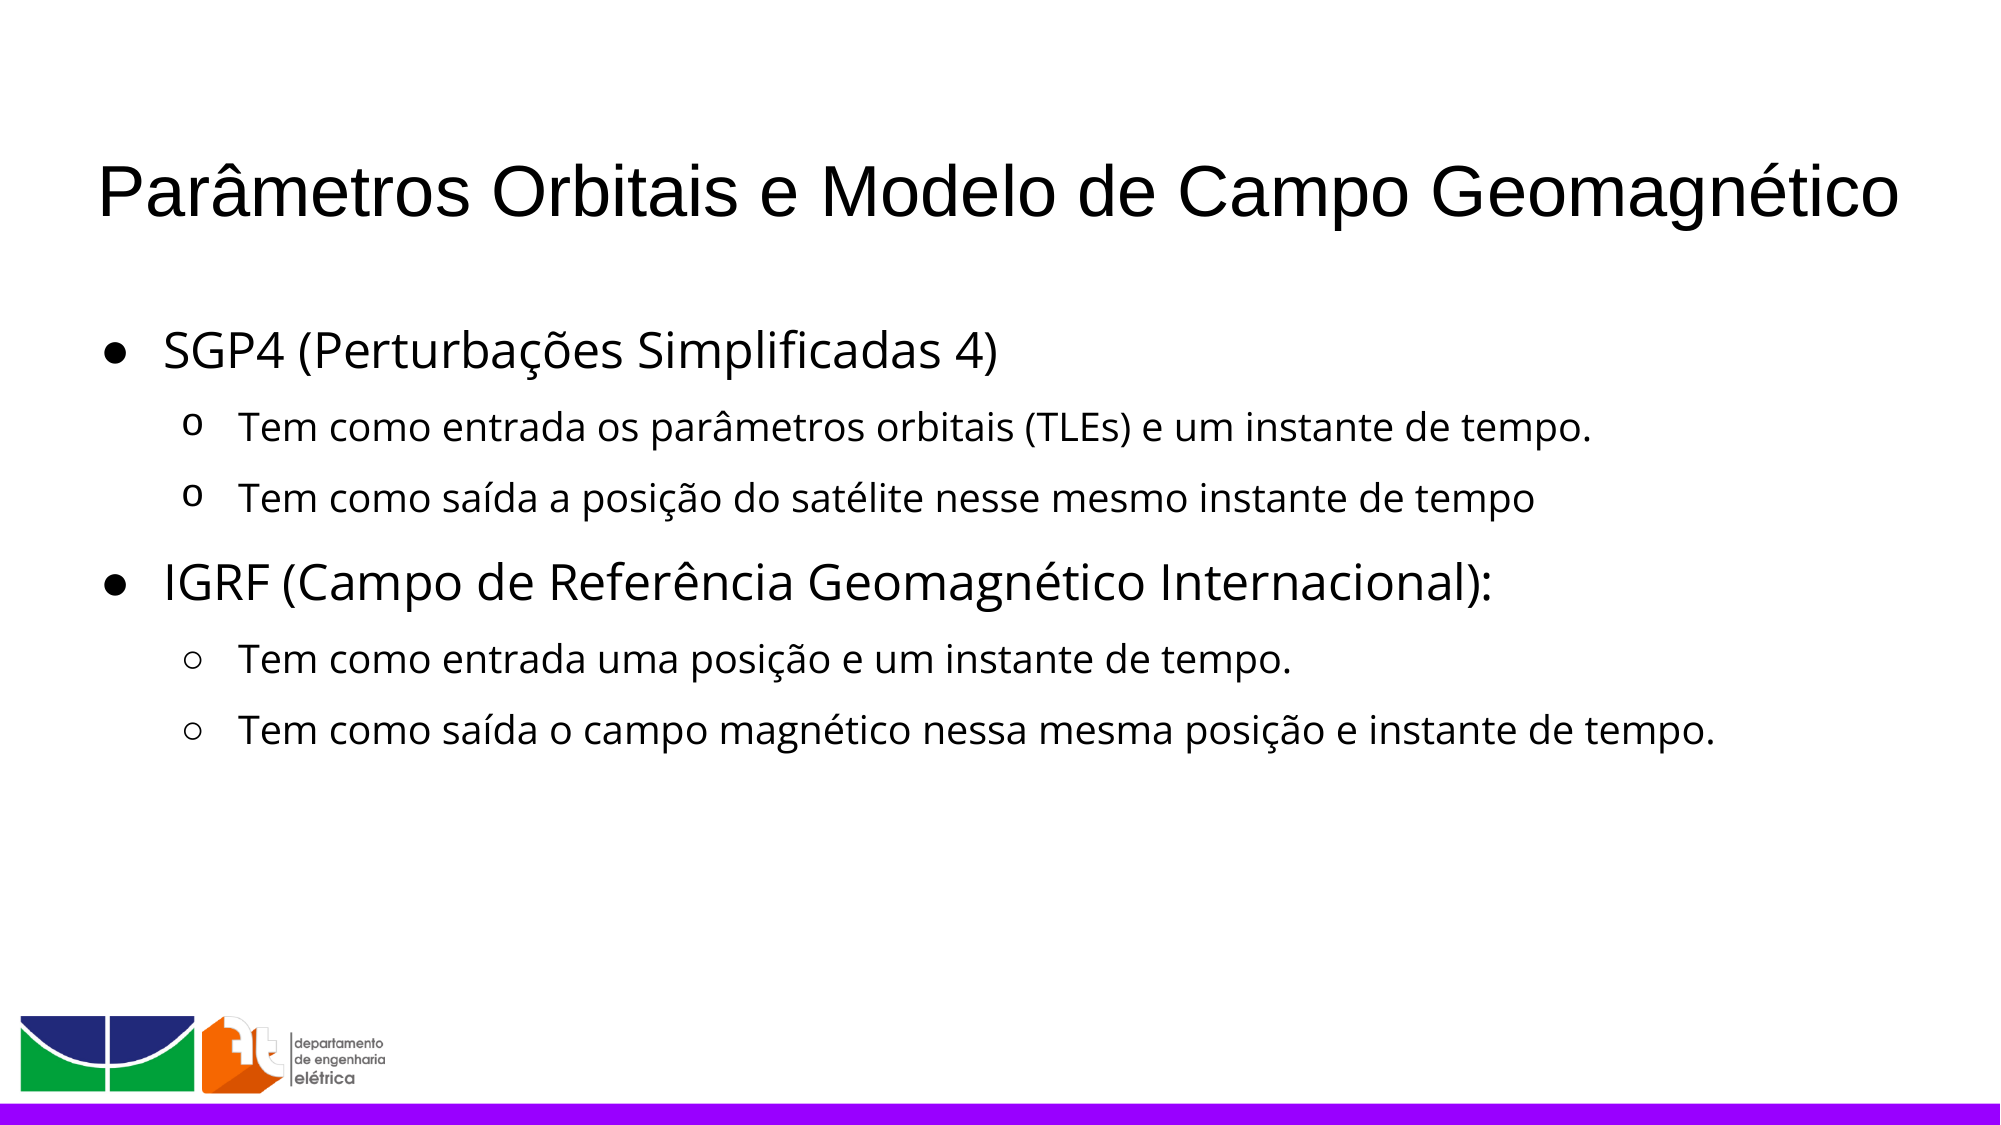

# Parâmetros Orbitais e Modelo de Campo Geomagnético
SGP4 (Perturbações Simplificadas 4)
Tem como entrada os parâmetros orbitais (TLEs) e um instante de tempo.
Tem como saída a posição do satélite nesse mesmo instante de tempo
IGRF (Campo de Referência Geomagnético Internacional):
Tem como entrada uma posição e um instante de tempo.
Tem como saída o campo magnético nessa mesma posição e instante de tempo.